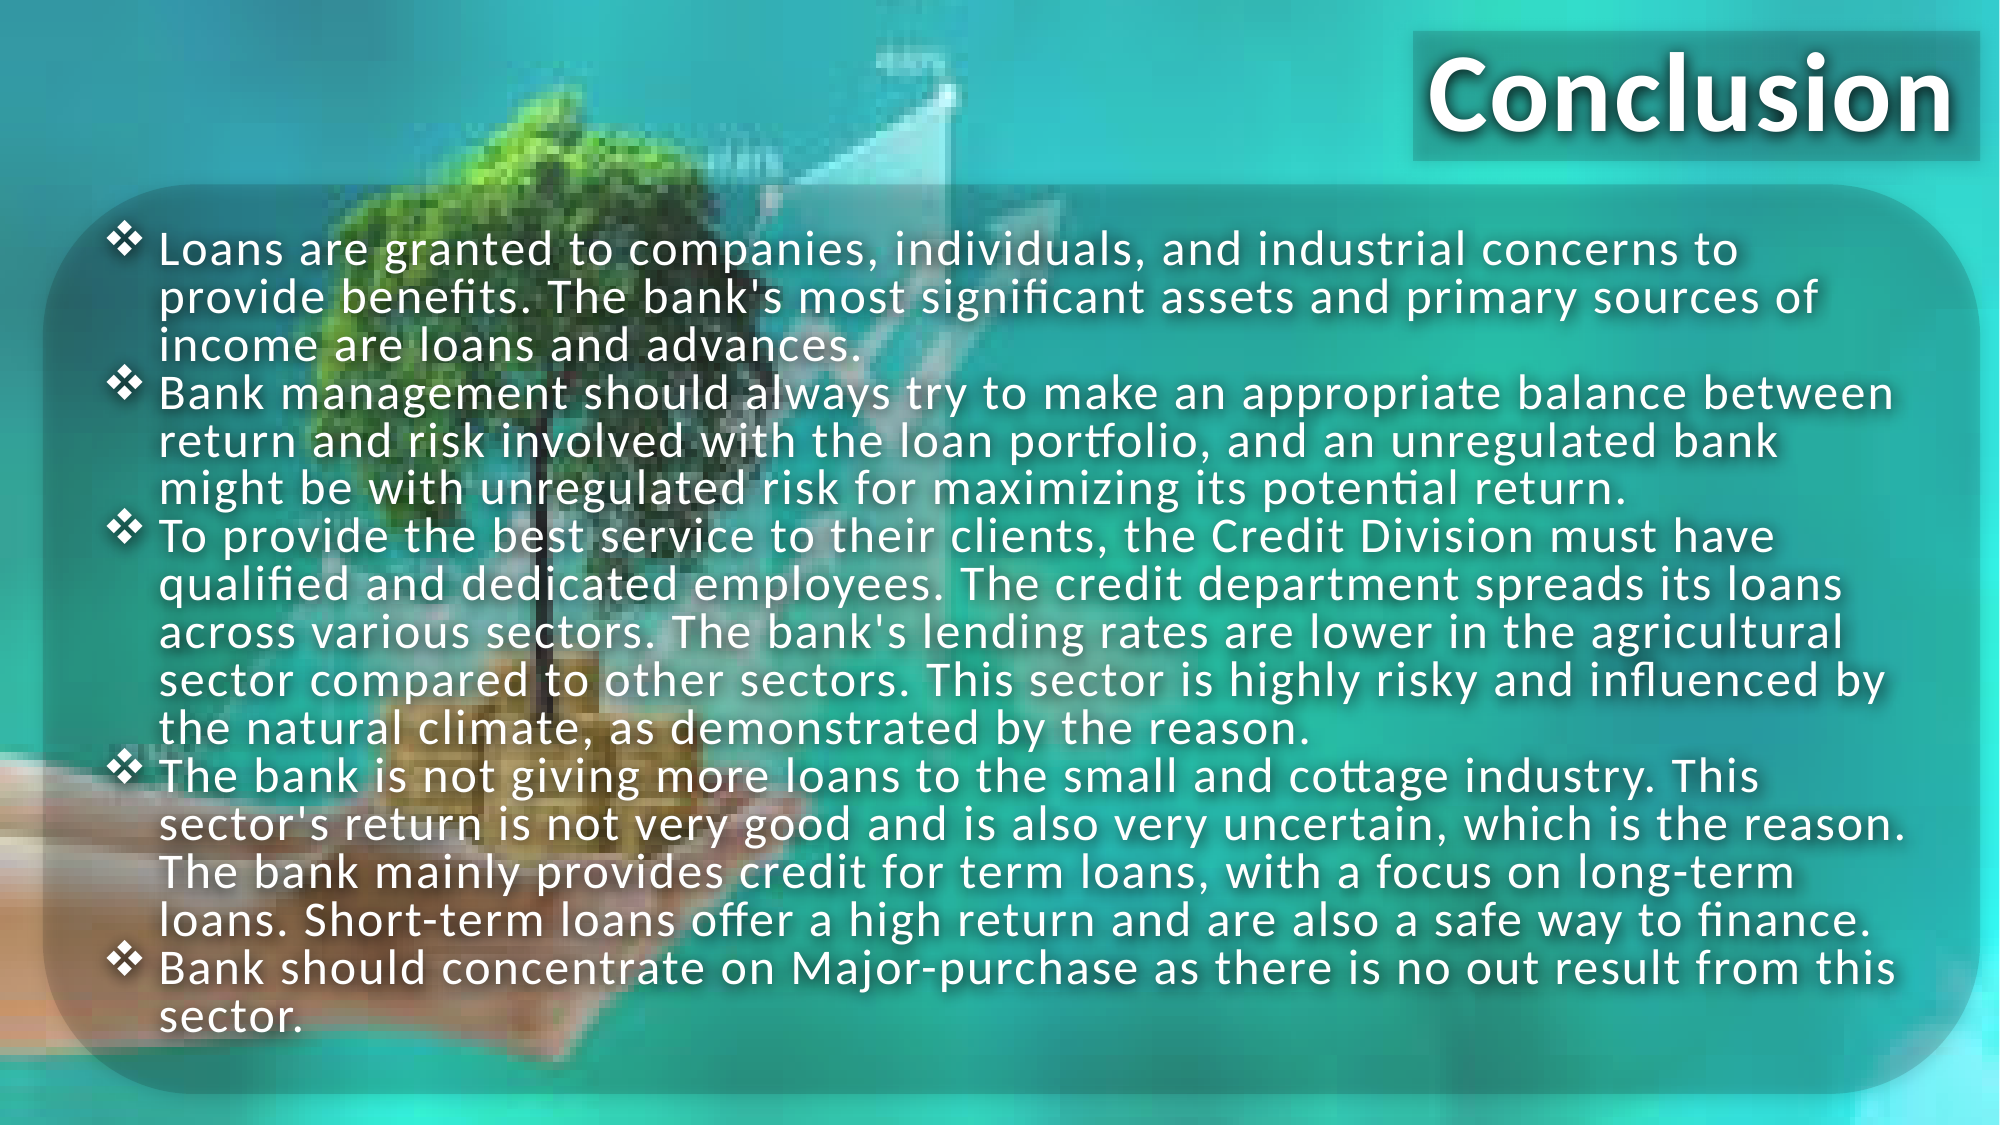

# Conclusion
Loans are granted to companies, individuals, and industrial concerns to provide benefits. The bank's most significant assets and primary sources of income are loans and advances.
Bank management should always try to make an appropriate balance between return and risk involved with the loan portfolio, and an unregulated bank might be with unregulated risk for maximizing its potential return.
To provide the best service to their clients, the Credit Division must have qualified and dedicated employees. The credit department spreads its loans across various sectors. The bank's lending rates are lower in the agricultural sector compared to other sectors. This sector is highly risky and influenced by the natural climate, as demonstrated by the reason.
The bank is not giving more loans to the small and cottage industry. This sector's return is not very good and is also very uncertain, which is the reason. The bank mainly provides credit for term loans, with a focus on long-term loans. Short-term loans offer a high return and are also a safe way to finance.
Bank should concentrate on Major-purchase as there is no out result from this sector.